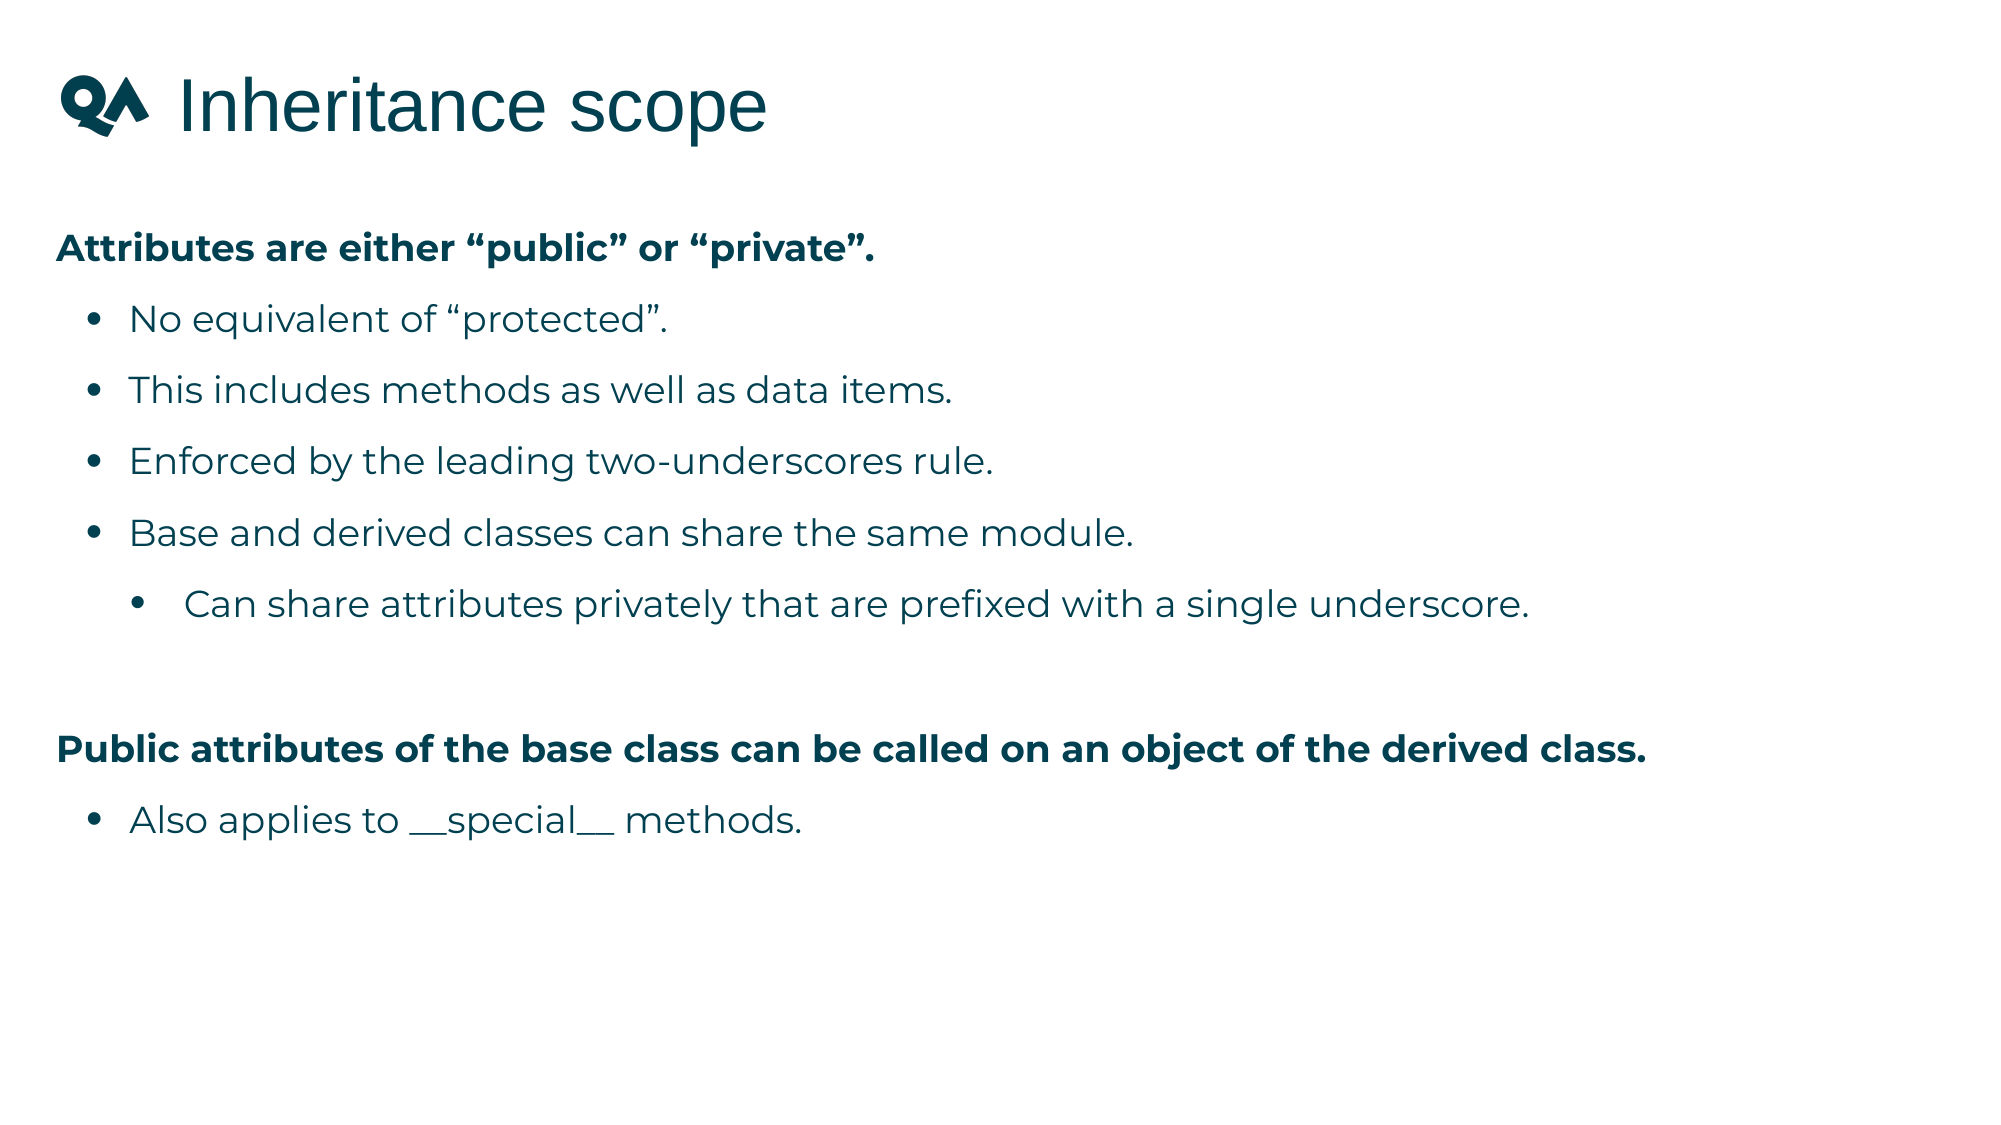

# Inheritance scope
Attributes are either “public” or “private”.
No equivalent of “protected”.
This includes methods as well as data items.
Enforced by the leading two-underscores rule.
Base and derived classes can share the same module.
 Can share attributes privately that are prefixed with a single underscore.

Public attributes of the base class can be called on an object of the derived class.
Also applies to __special__ methods.